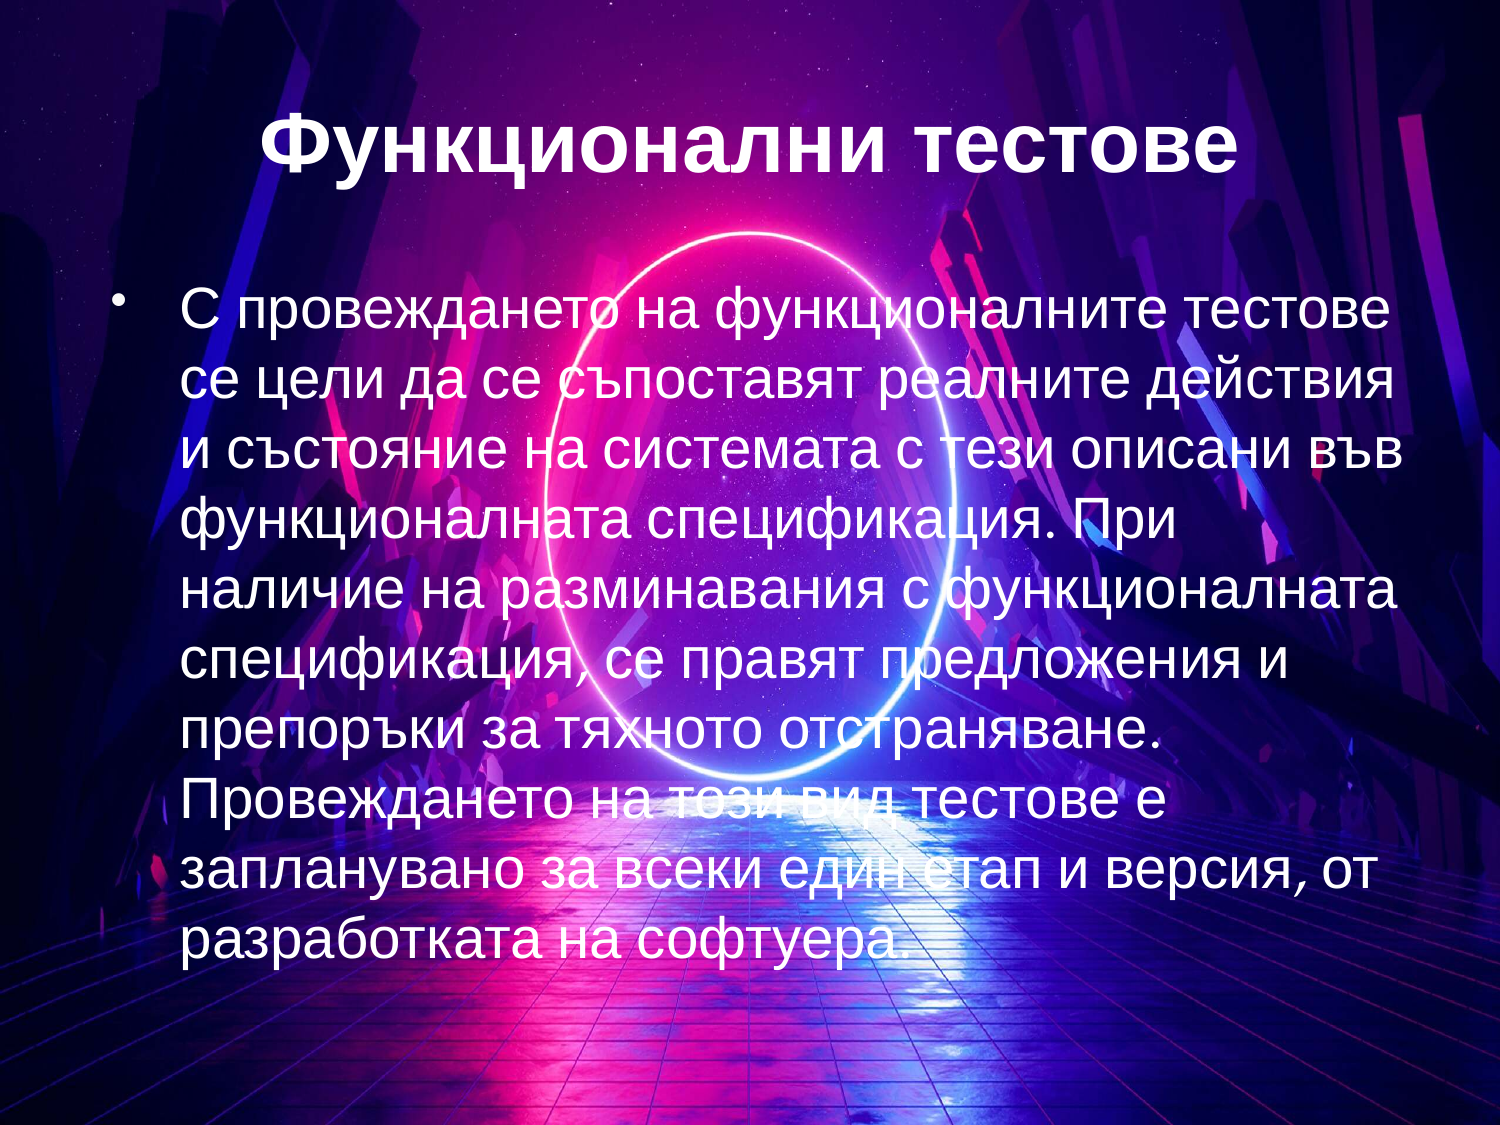

# Функционални тестове
С провеждането на функционалните тестове се цели да се съпоставят реалните действия и състояние на системата с тези описани във функционалната спецификация. При наличие на разминавания с функционалната спецификация, се правят предложения и препоръки за тяхното отстраняване. Провеждането на този вид тестове е запланувано за всеки един етап и версия, от разработката на софтуера.